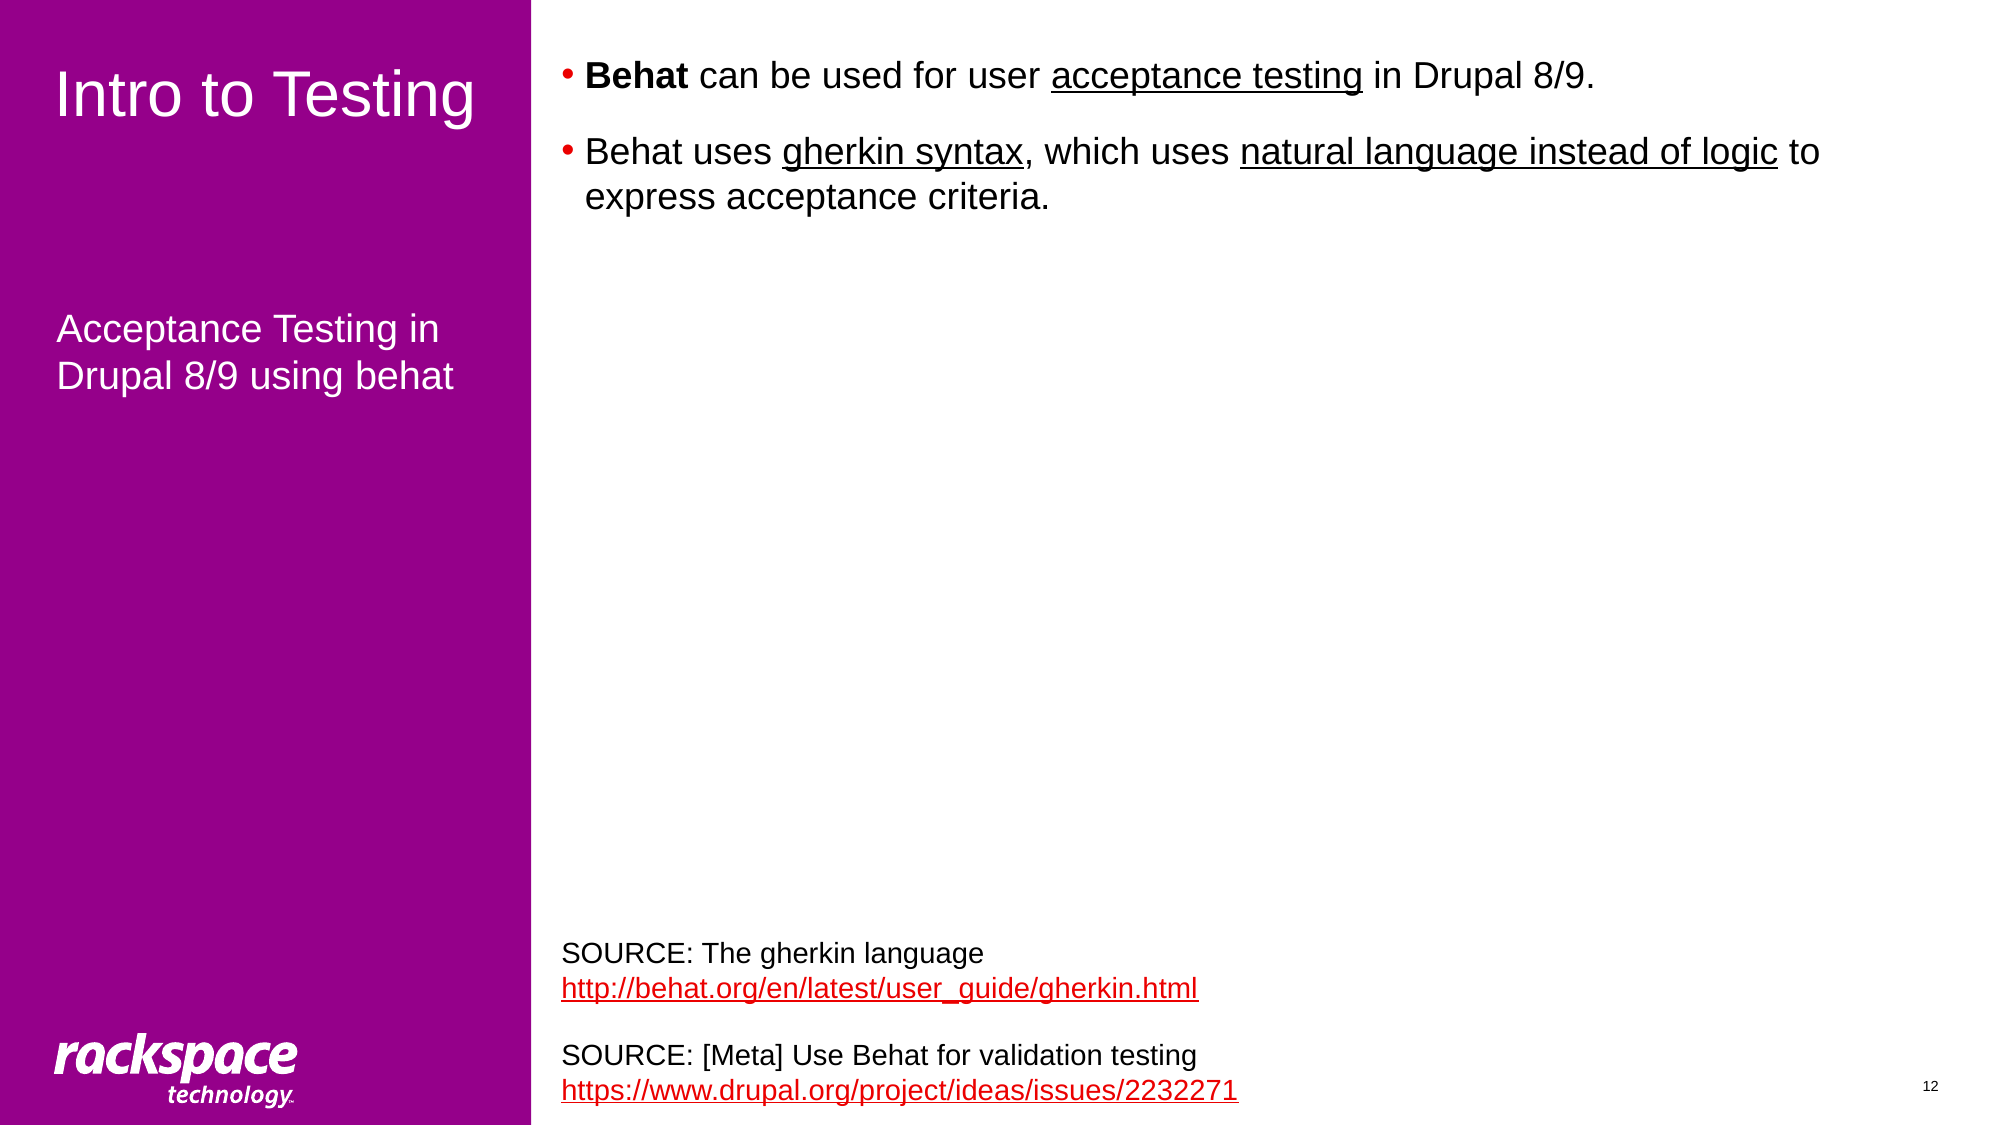

# Intro to Testing
Behat can be used for user acceptance testing in Drupal 8/9.
Behat uses gherkin syntax, which uses natural language instead of logic to express acceptance criteria.

SOURCE: The gherkin language
http://behat.org/en/latest/user_guide/gherkin.html
SOURCE: [Meta] Use Behat for validation testing
https://www.drupal.org/project/ideas/issues/2232271
Acceptance Testing in Drupal 8/9 using behat
12